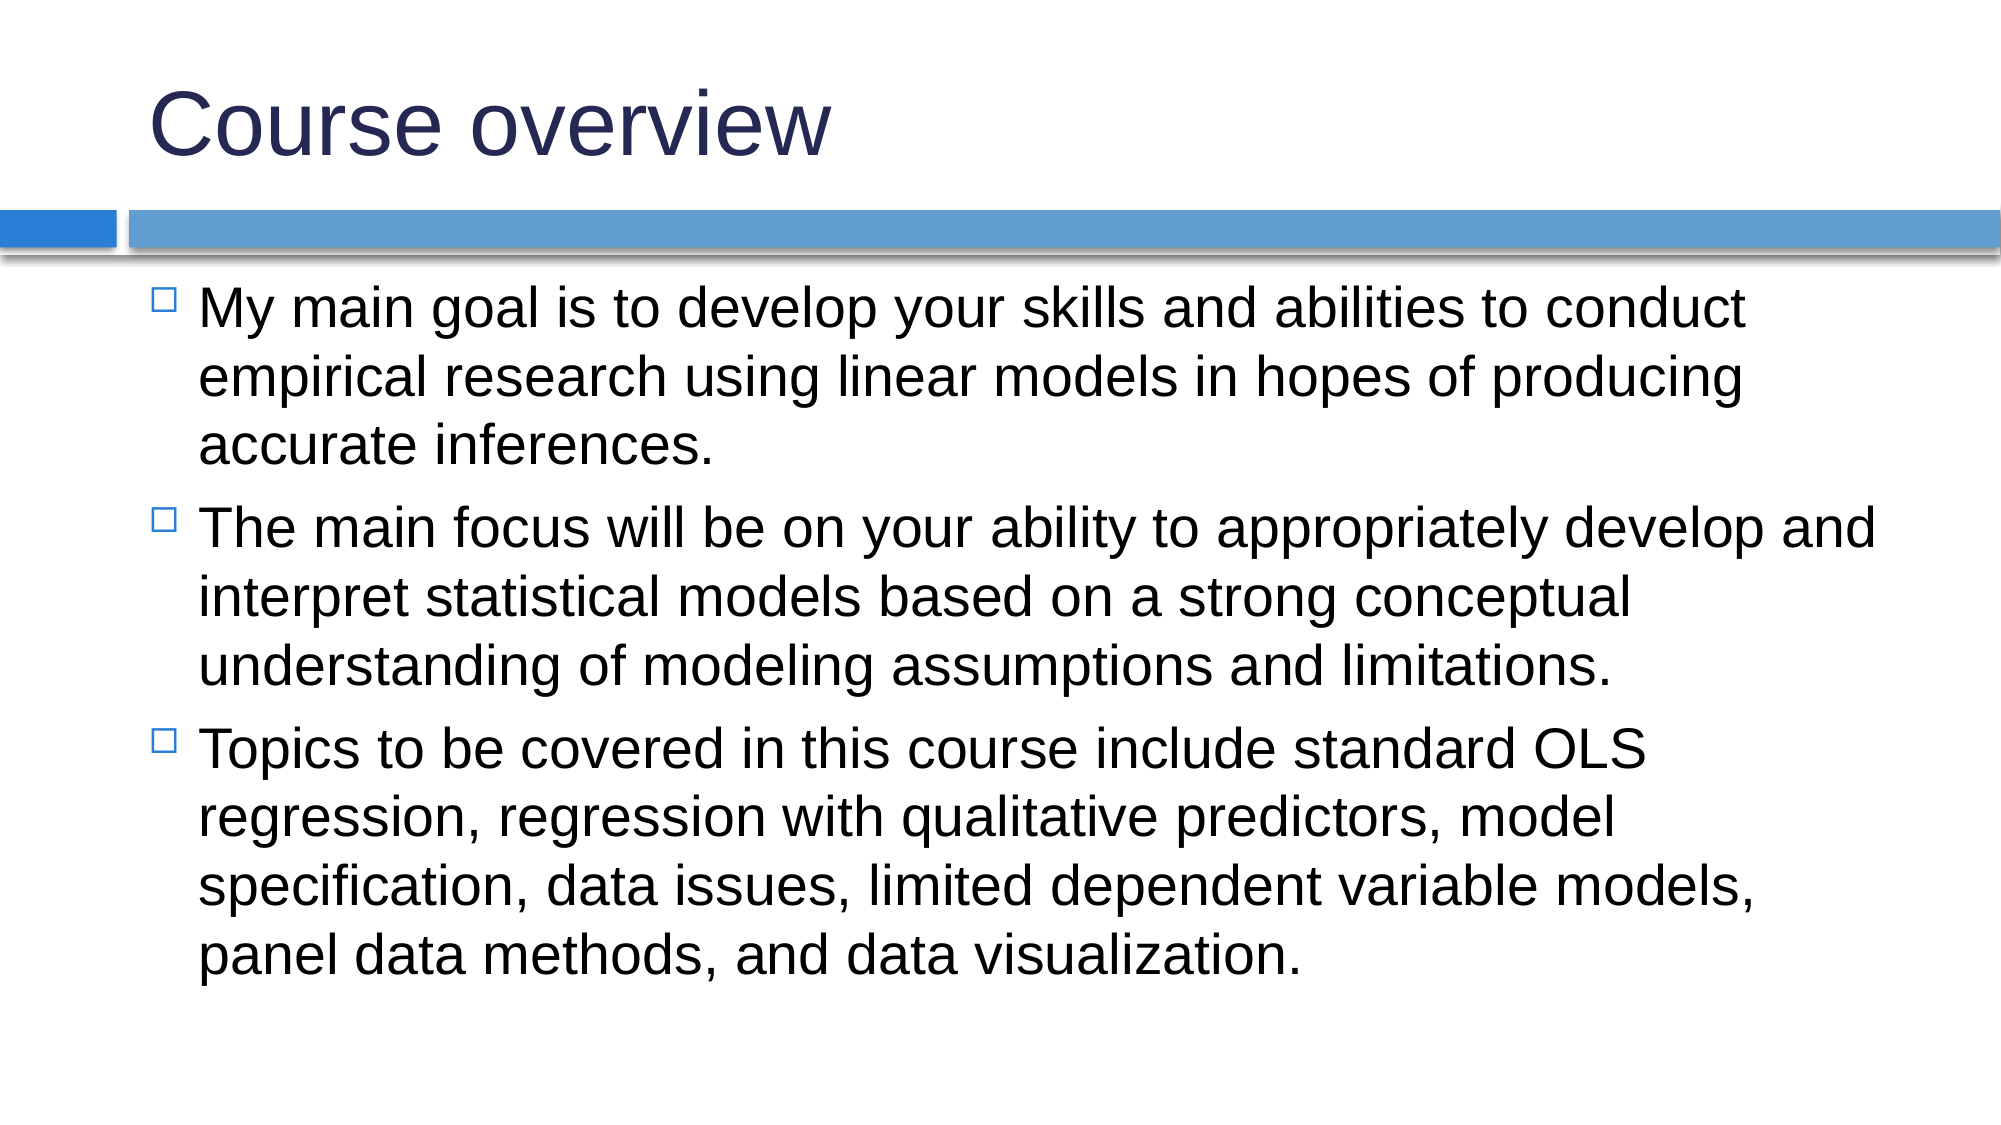

# Course overview
My main goal is to develop your skills and abilities to conduct empirical research using linear models in hopes of producing accurate inferences.
The main focus will be on your ability to appropriately develop and interpret statistical models based on a strong conceptual understanding of modeling assumptions and limitations.
Topics to be covered in this course include standard OLS regression, regression with qualitative predictors, model specification, data issues, limited dependent variable models, panel data methods, and data visualization.